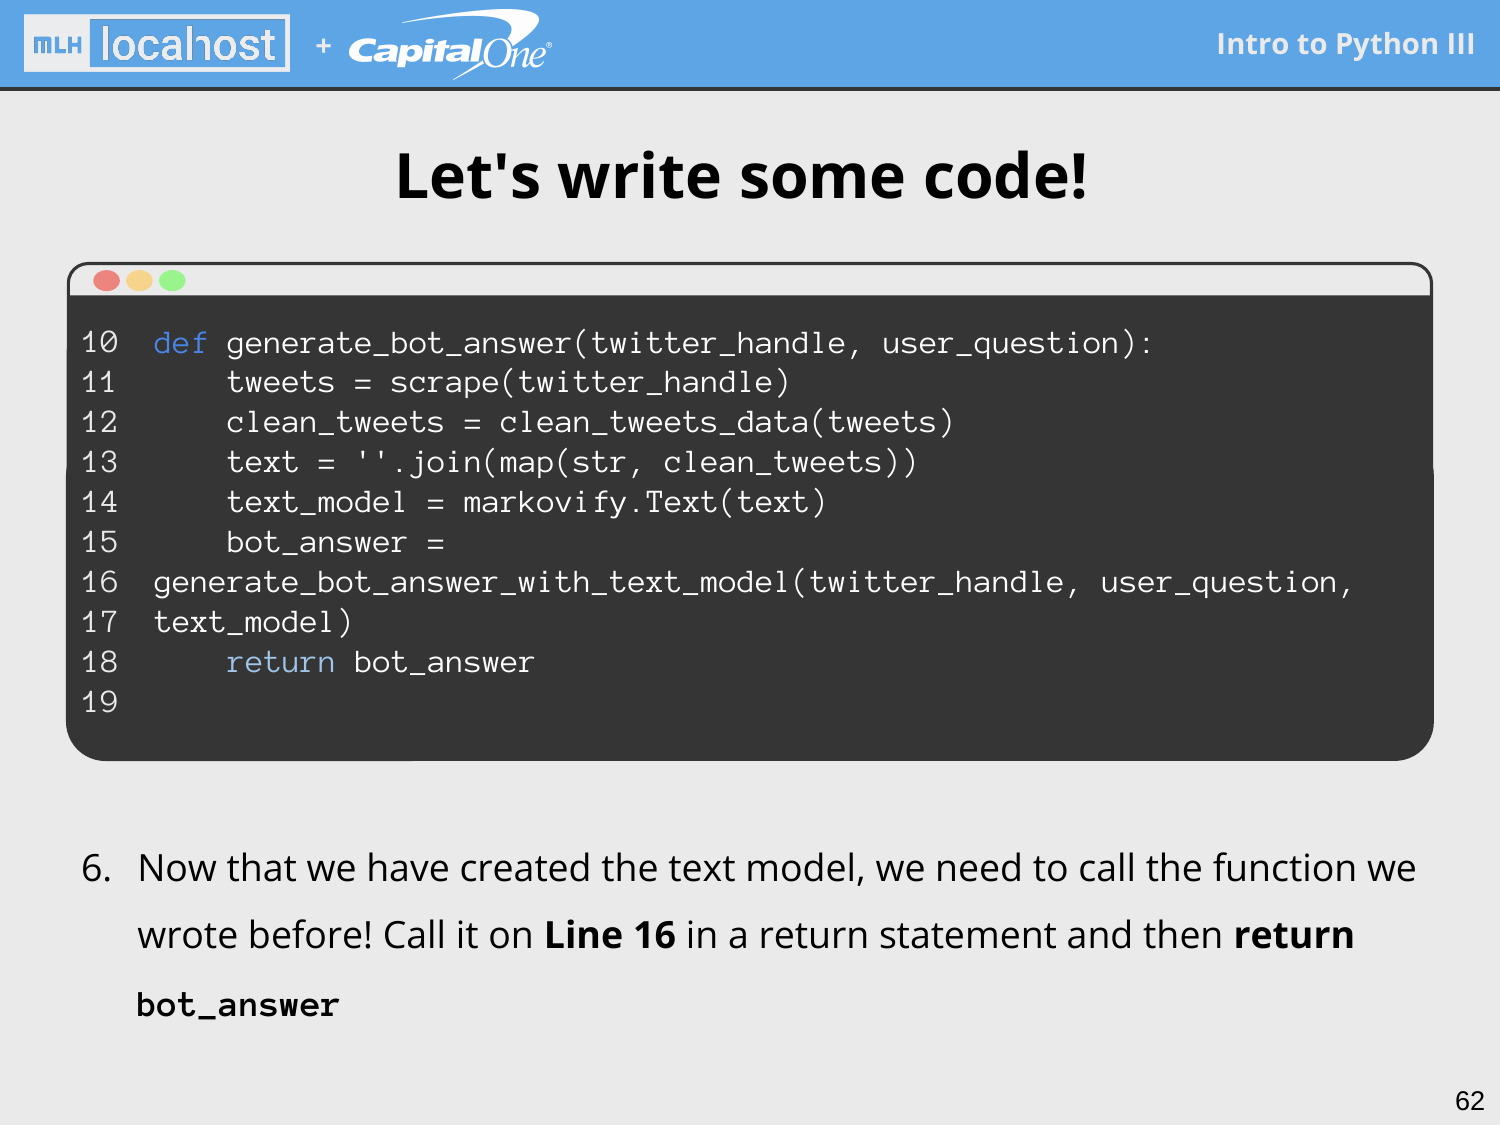

# Let's write some code!

10
11
12
13
14
15
16
17
18
19

def generate_bot_answer(twitter_handle, user_question):
    tweets = scrape(twitter_handle)
    clean_tweets = clean_tweets_data(tweets)
    text = ''.join(map(str, clean_tweets))
    text_model = markovify.Text(text)
    bot_answer = generate_bot_answer_with_text_model(twitter_handle, user_question, text_model)
    return bot_answer

Now that we have created the text model, we need to call the function we wrote before! Call it on Line 16 in a return statement and then return bot_answer